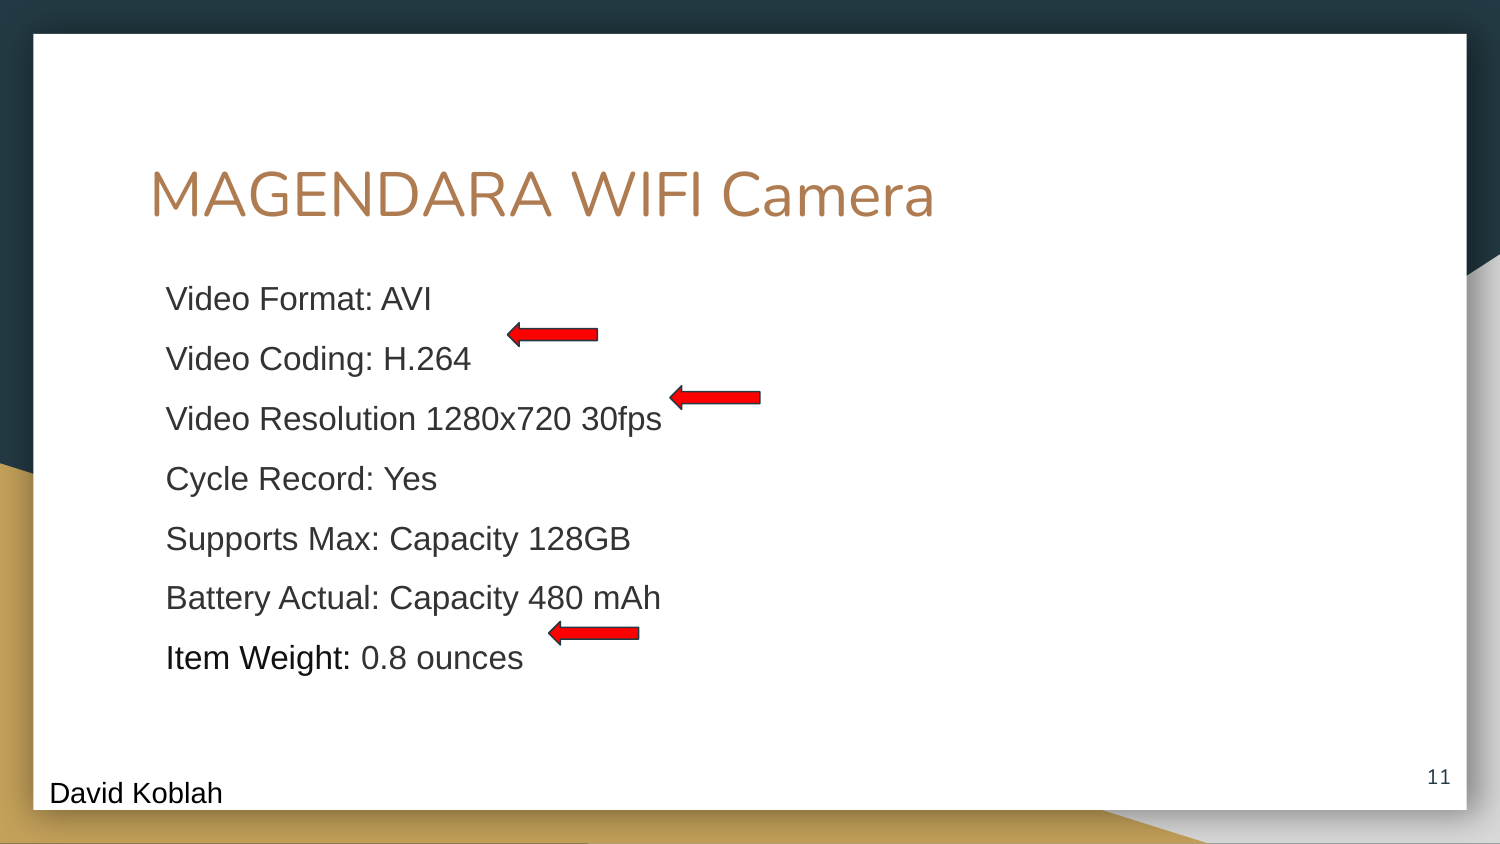

# MAGENDARA WIFI Camera
Video Format: AVI
Video Coding: H.264
Video Resolution 1280x720 30fps
Cycle Record: Yes
Supports Max: Capacity 128GB
Battery Actual: Capacity 480 mAh
Item Weight: 0.8 ounces

11
David Koblah